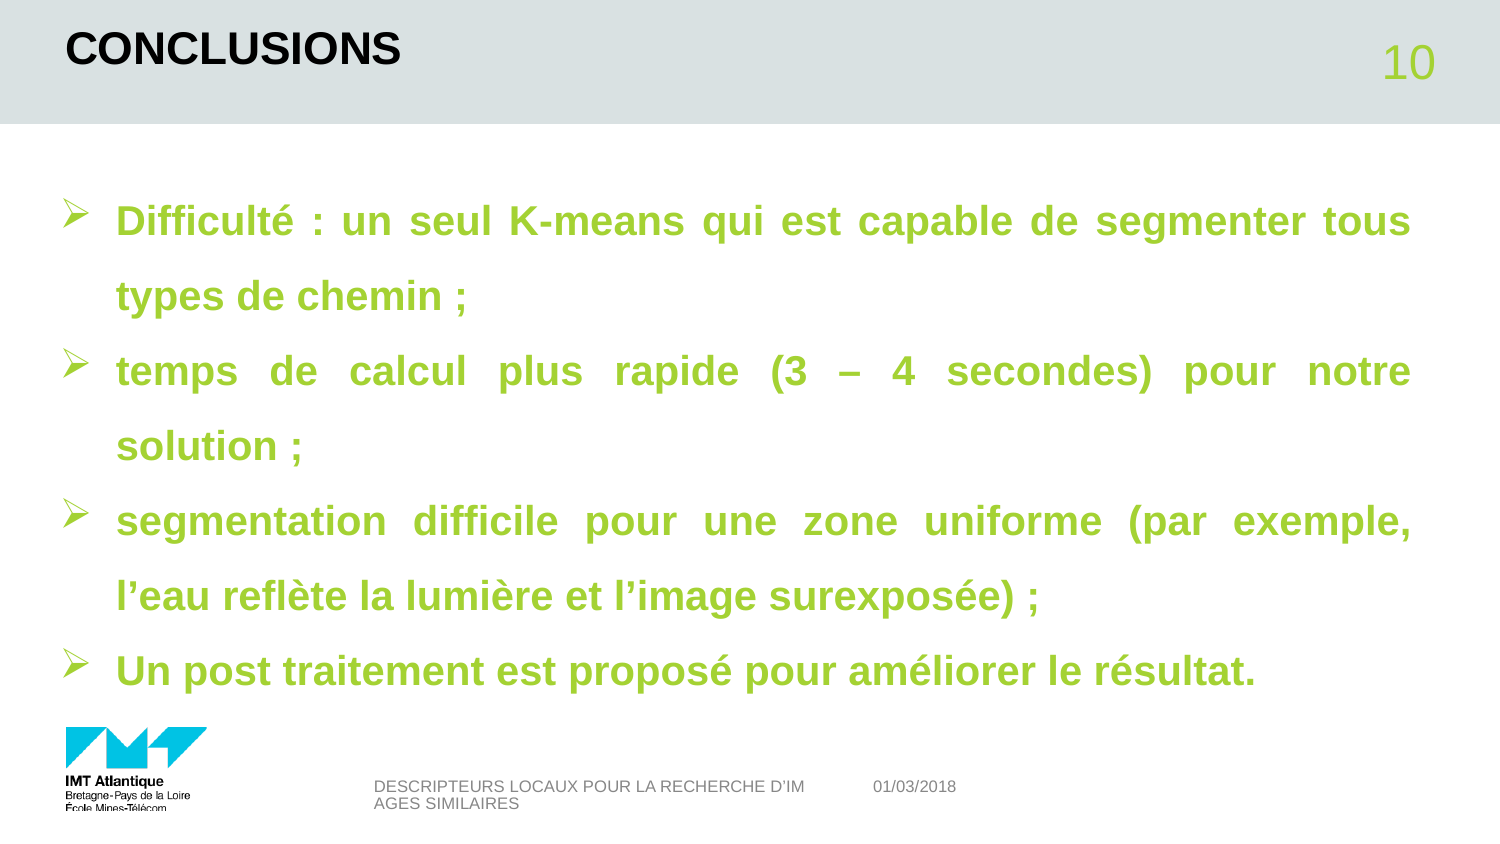

# conclusions
10
Difficulté : un seul K-means qui est capable de segmenter tous types de chemin ;
temps de calcul plus rapide (3 – 4 secondes) pour notre solution ;
segmentation difficile pour une zone uniforme (par exemple, l’eau reflète la lumière et l’image surexposée) ;
Un post traitement est proposé pour améliorer le résultat.
Descripteurs locaux pour la recherche d’images similaires
01/03/2018